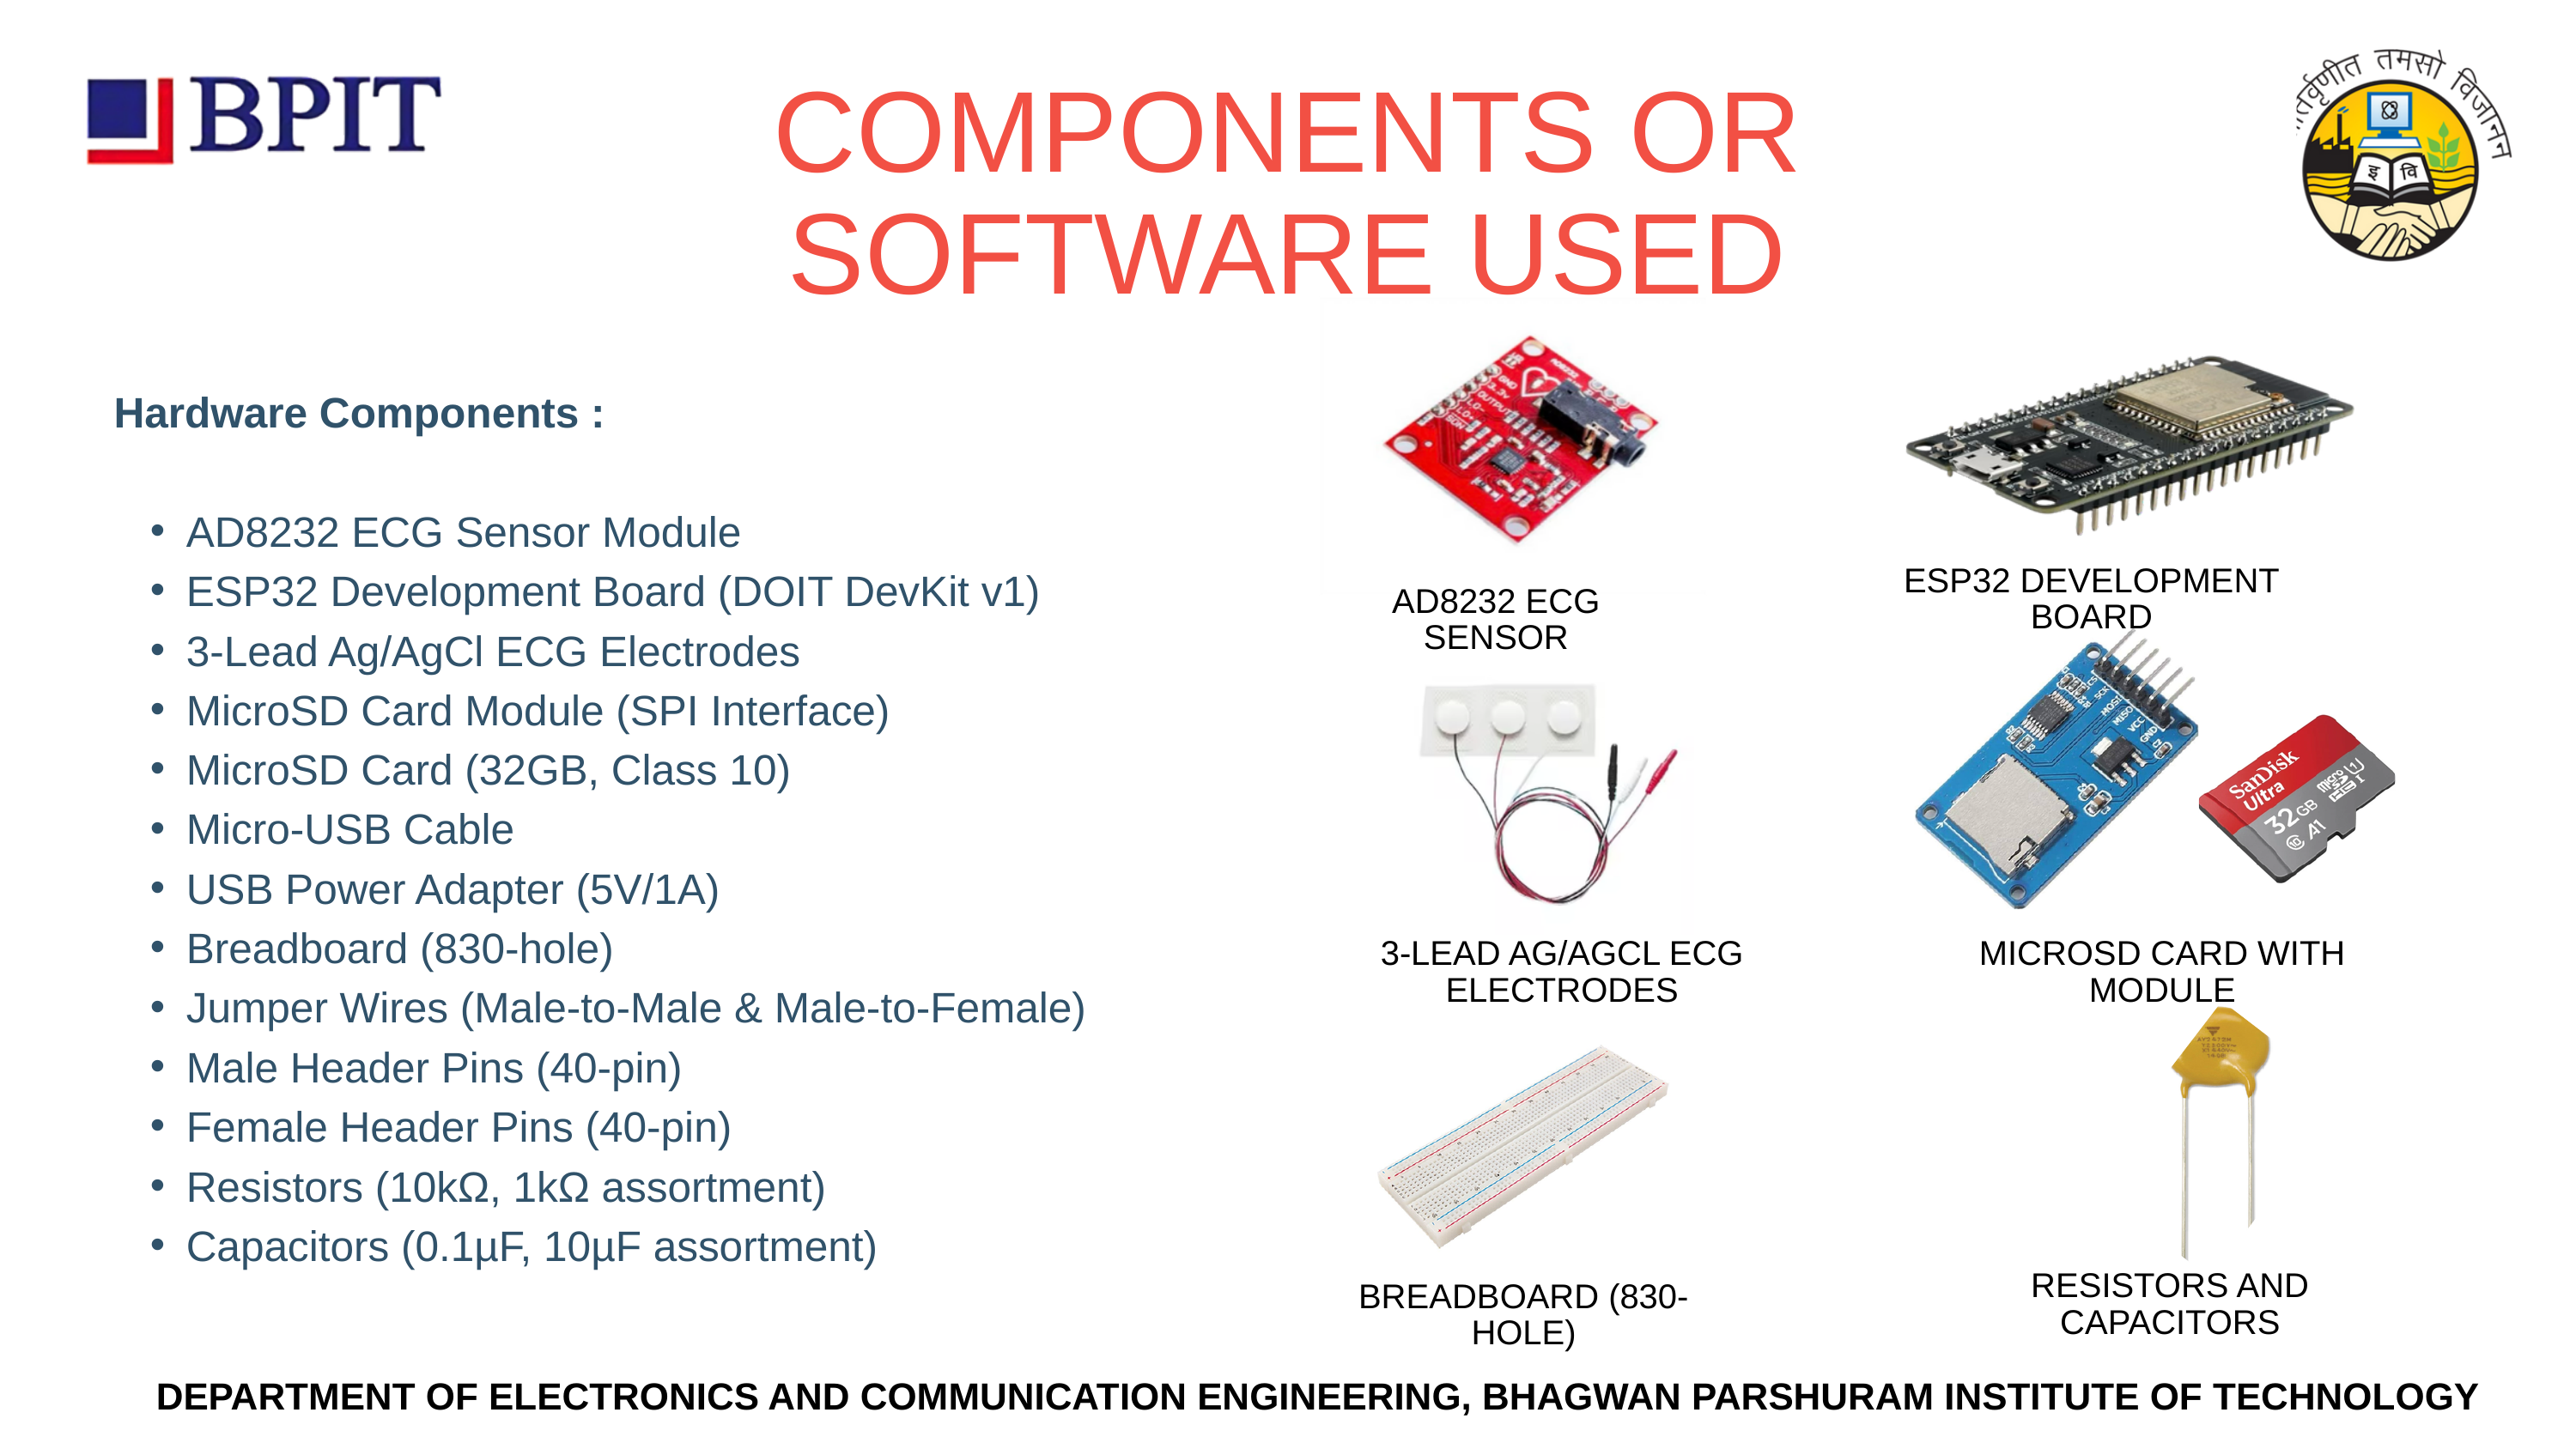

COMPONENTS OR SOFTWARE USED

Hardware Components :

AD8232 ECG Sensor Module
ESP32 Development Board (DOIT DevKit v1)
3-Lead Ag/AgCl ECG Electrodes
MicroSD Card Module (SPI Interface)
MicroSD Card (32GB, Class 10)
Micro-USB Cable
USB Power Adapter (5V/1A)
Breadboard (830-hole)
Jumper Wires (Male-to-Male & Male-to-Female)
Male Header Pins (40-pin)
Female Header Pins (40-pin)
Resistors (10kΩ, 1kΩ assortment)
Capacitors (0.1µF, 10µF assortment)

ESP32 DEVELOPMENT BOARD
AD8232 ECG SENSOR

3-LEAD AG/AGCL ECG ELECTRODES
MICROSD CARD WITH MODULE

RESISTORS AND CAPACITORS
BREADBOARD (830-HOLE)
DEPARTMENT OF ELECTRONICS AND COMMUNICATION ENGINEERING, BHAGWAN PARSHURAM INSTITUTE OF TECHNOLOGY